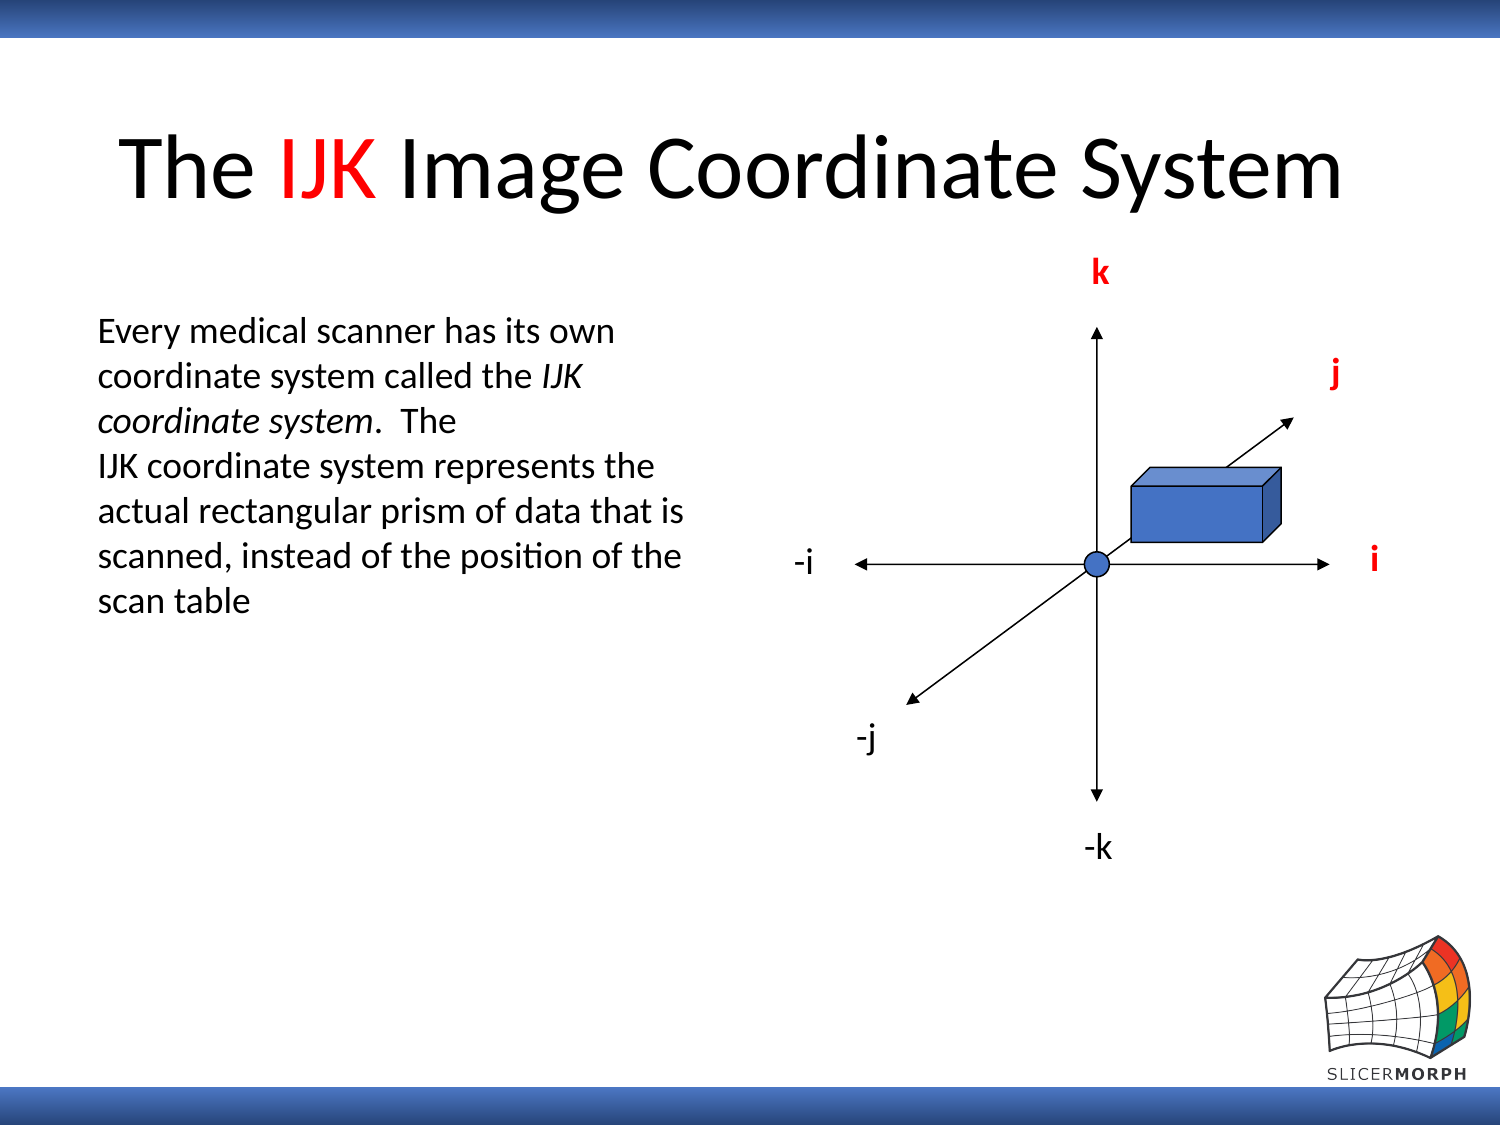

# The IJK Image Coordinate System
k
Every medical scanner has its own coordinate system called the IJK coordinate system.  The
IJK coordinate system represents the actual rectangular prism of data that is scanned, instead of the position of the scan table
j

i
-i

-j
-k